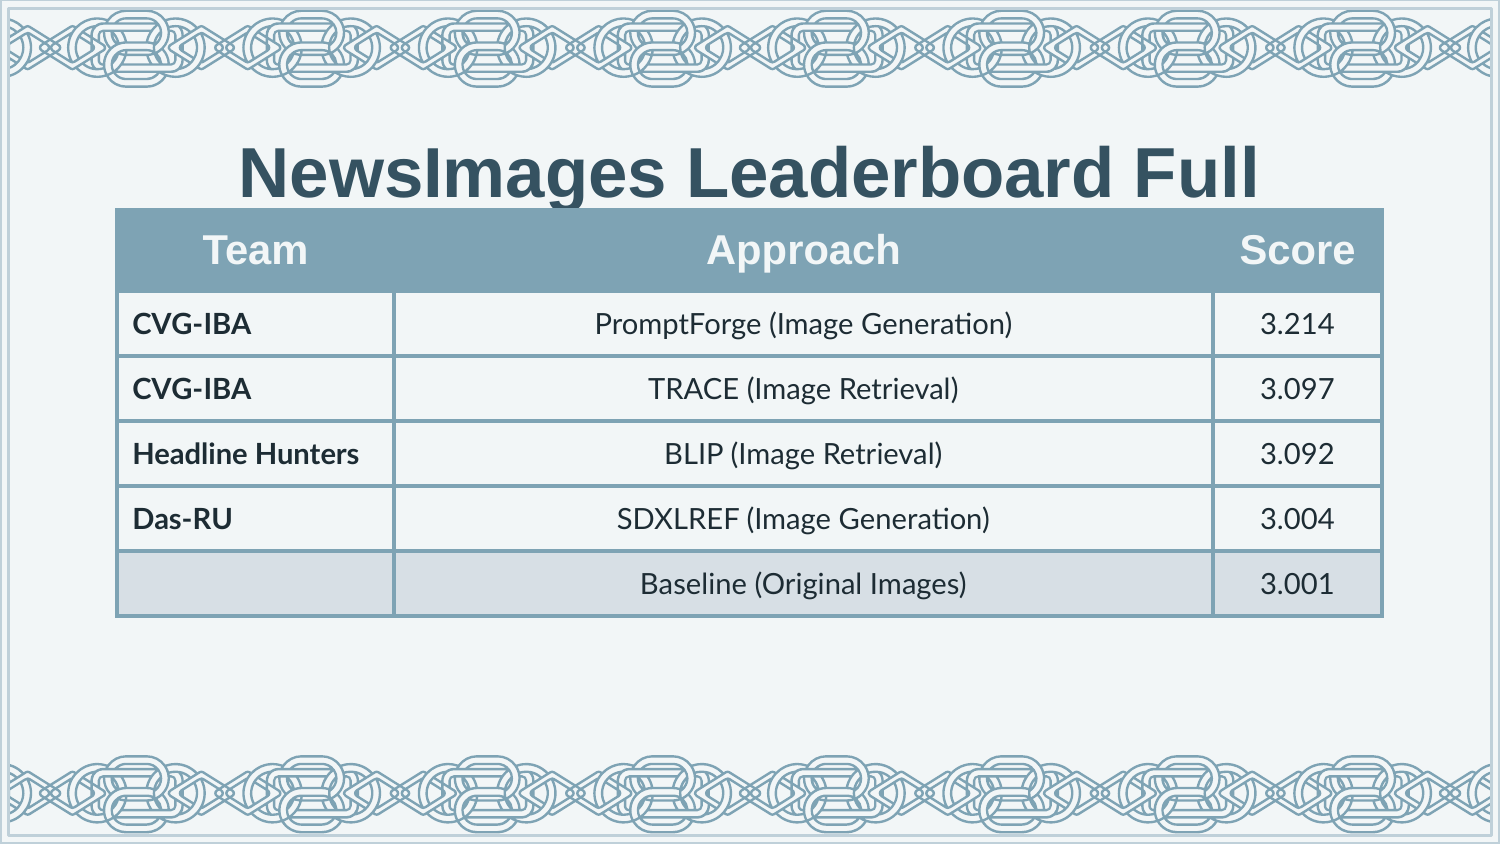

NewsImages Leaderboard Full

| Team | Approach | Score |
| --- | --- | --- |
| CVG-IBA | PromptForge (Image Generation) | 3.214 |
| CVG-IBA | TRACE (Image Retrieval) | 3.097 |
| Headline Hunters | BLIP (Image Retrieval) | 3.092 |
| Das-RU | SDXLREF (Image Generation) | 3.004 |
|  | Baseline (Original Images) | 3.001 |